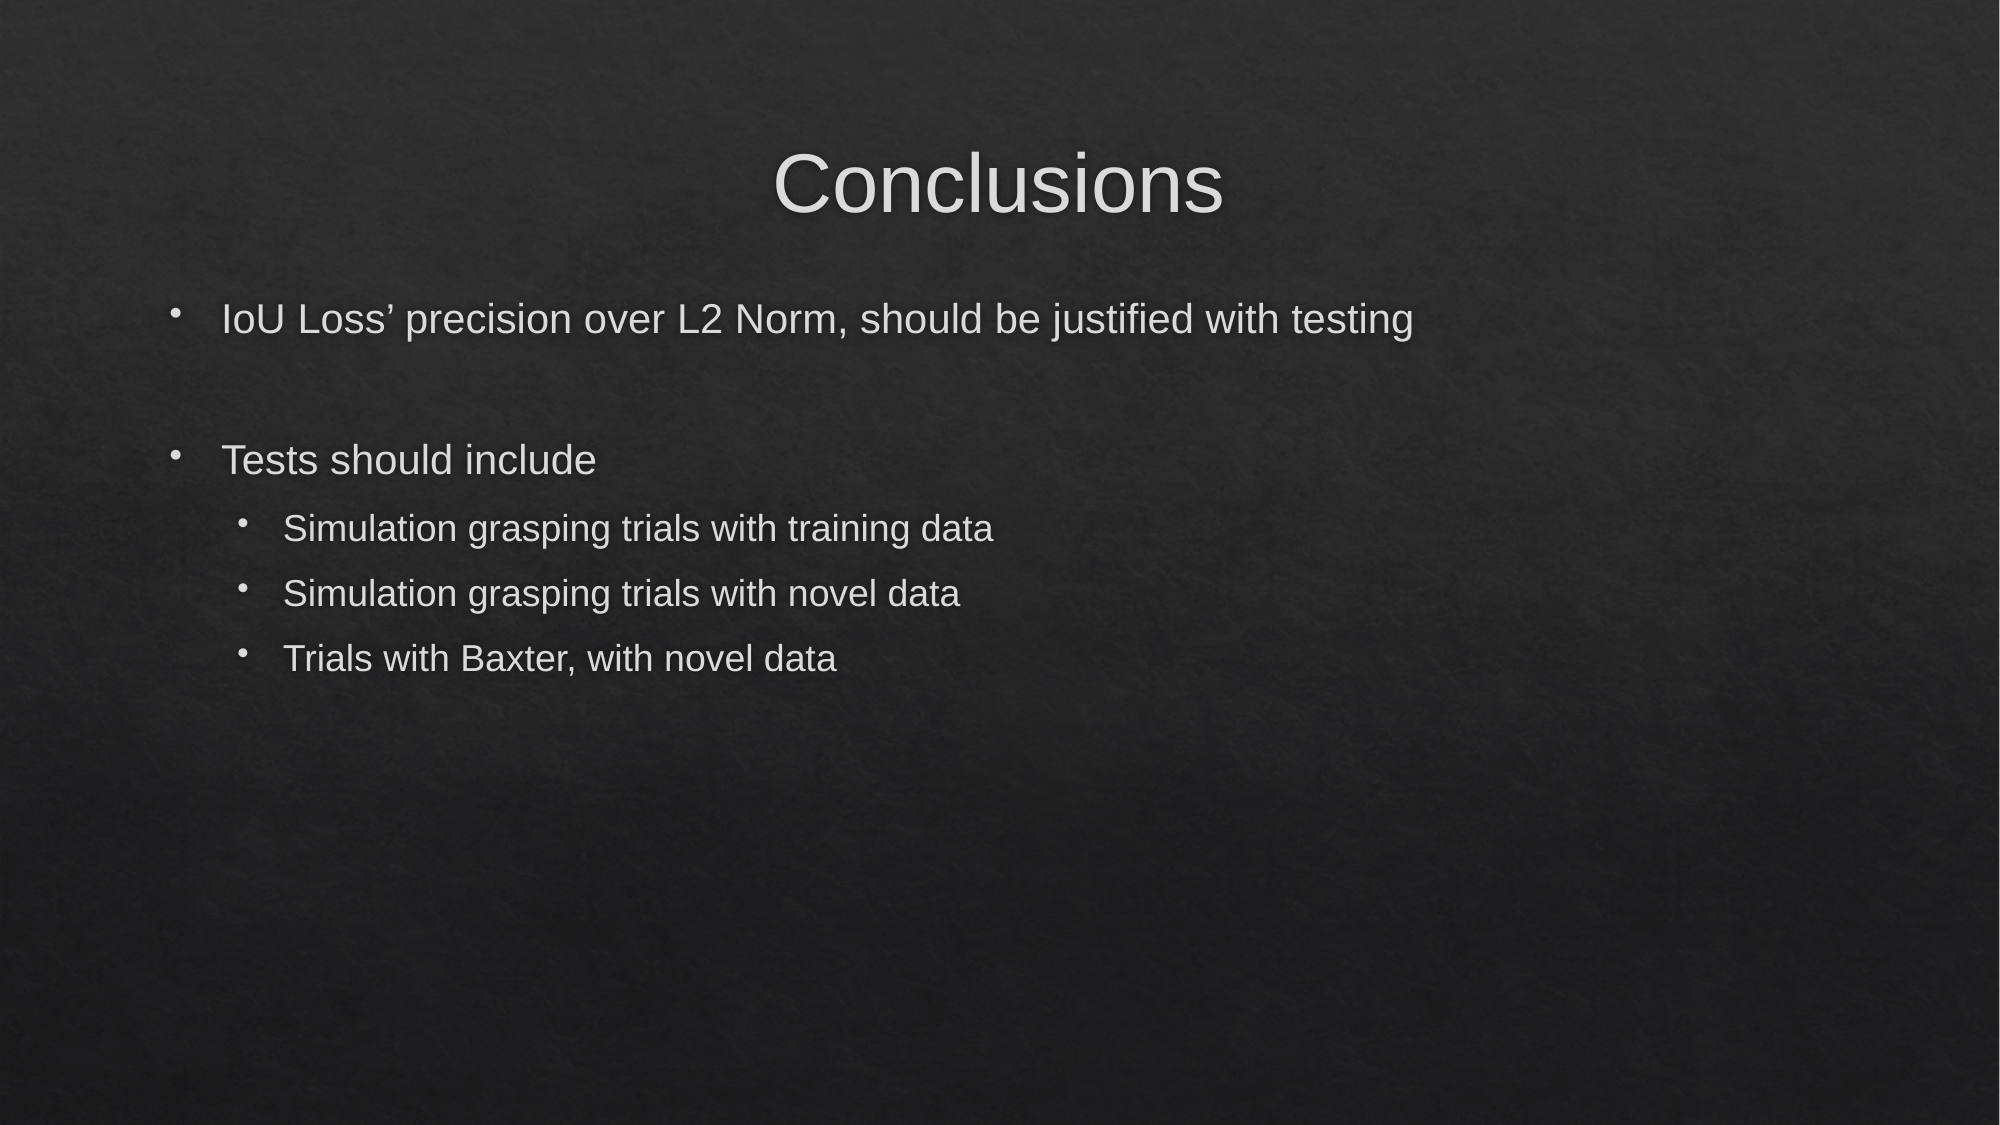

# Conclusions
IoU Loss’ precision over L2 Norm, should be justified with testing

Tests should include
Simulation grasping trials with training data
Simulation grasping trials with novel data
Trials with Baxter, with novel data